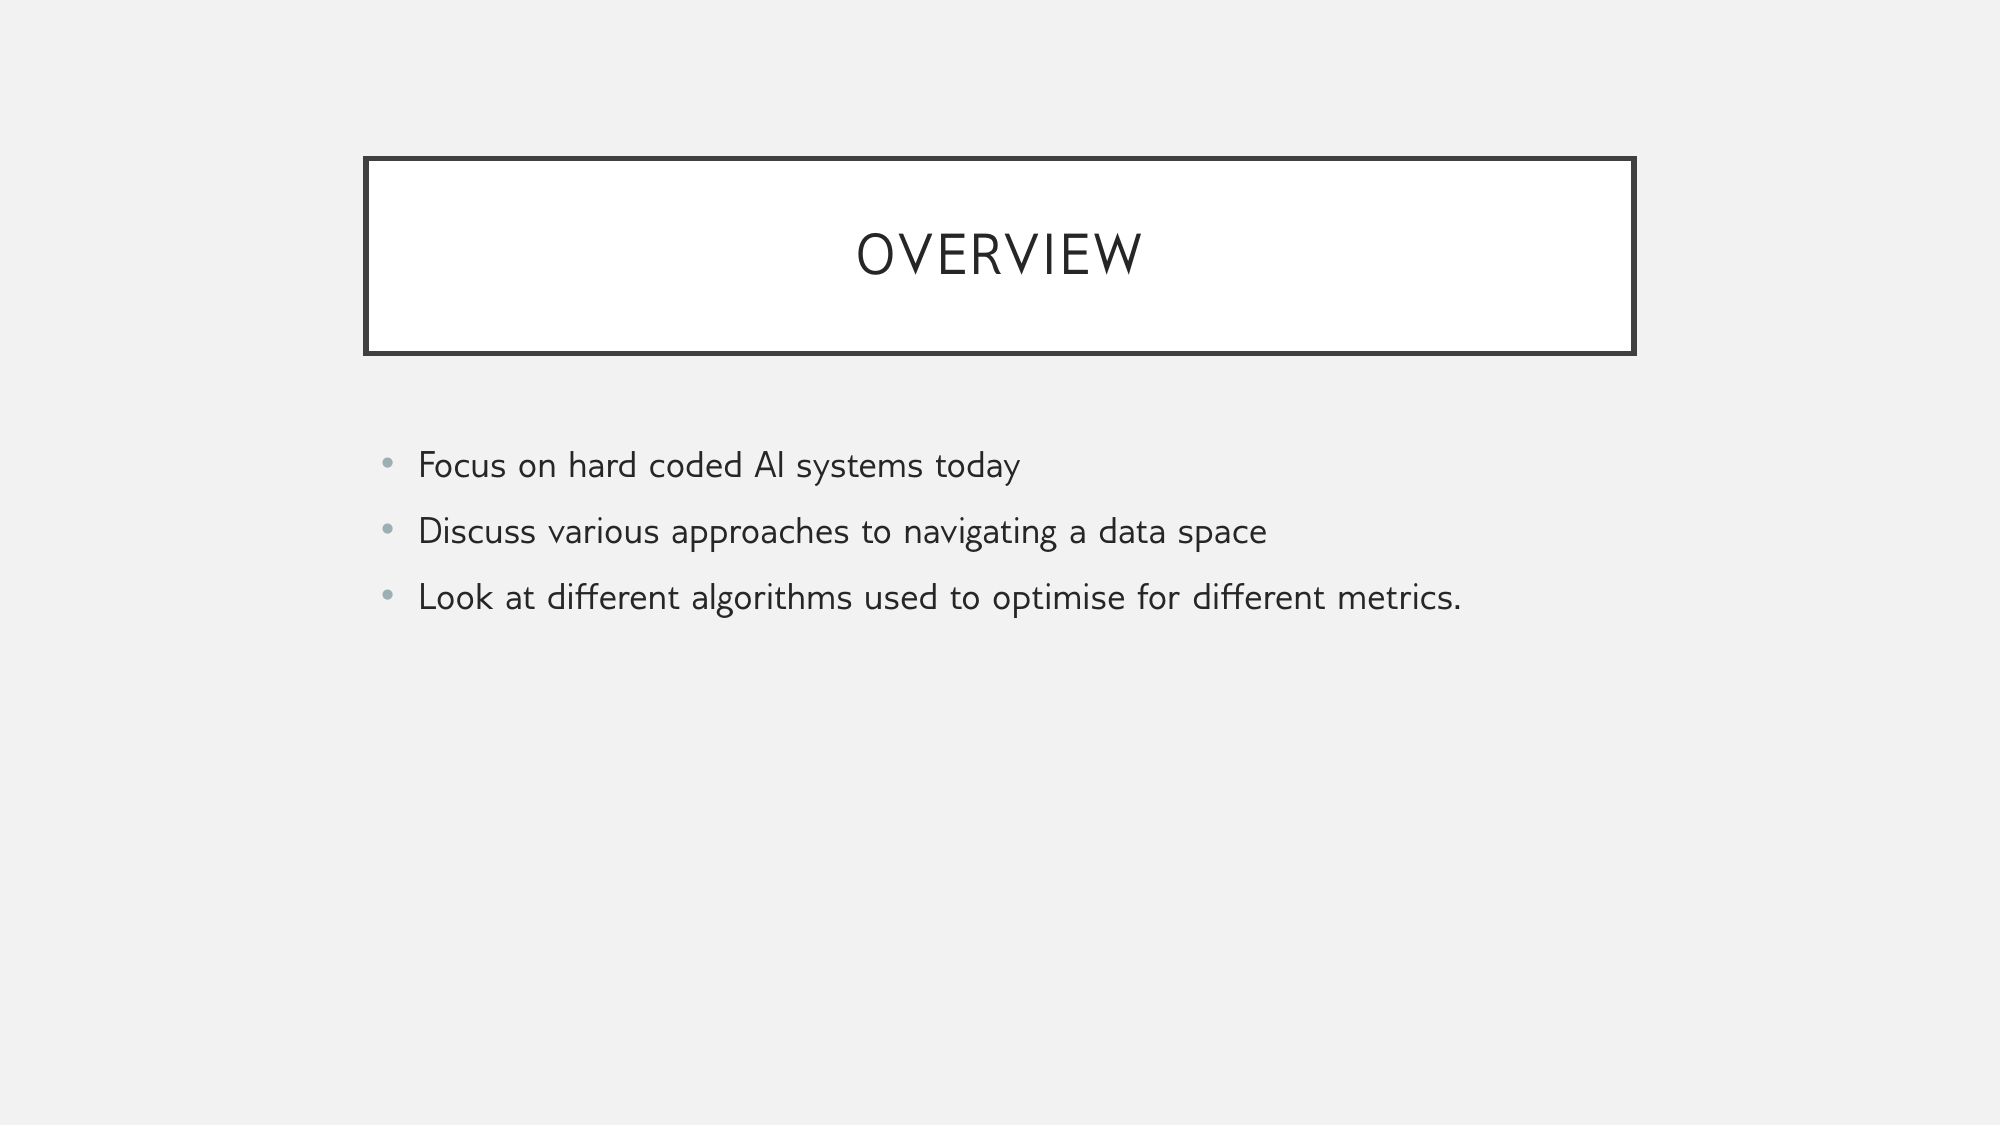

# Overview
Focus on hard coded AI systems today
Discuss various approaches to navigating a data space
Look at different algorithms used to optimise for different metrics.